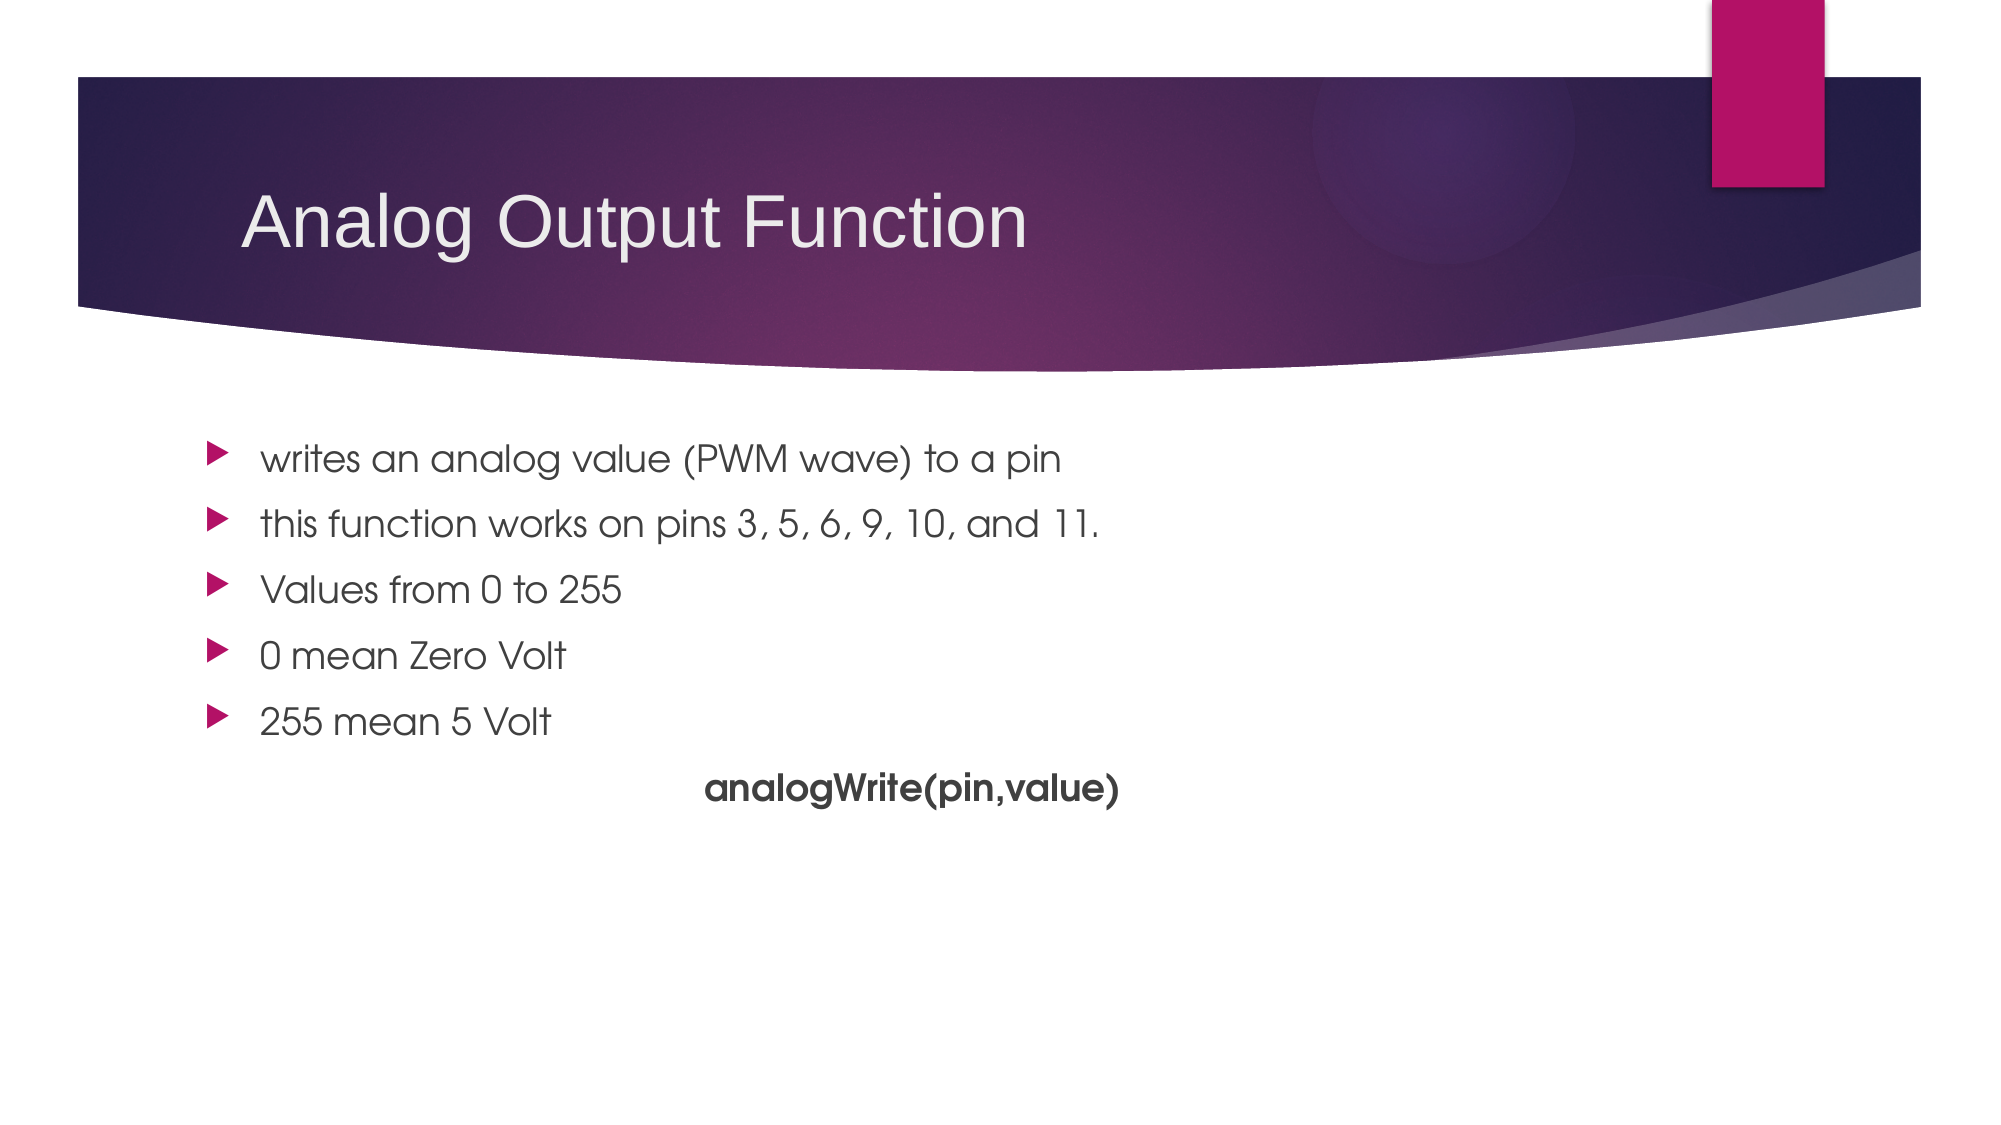

# Analog Output Function
writes an analog value (PWM wave) to a pin
this function works on pins 3, 5, 6, 9, 10, and 11.
Values from 0 to 255
0 mean Zero Volt
255 mean 5 Volt
analogWrite(pin,value)